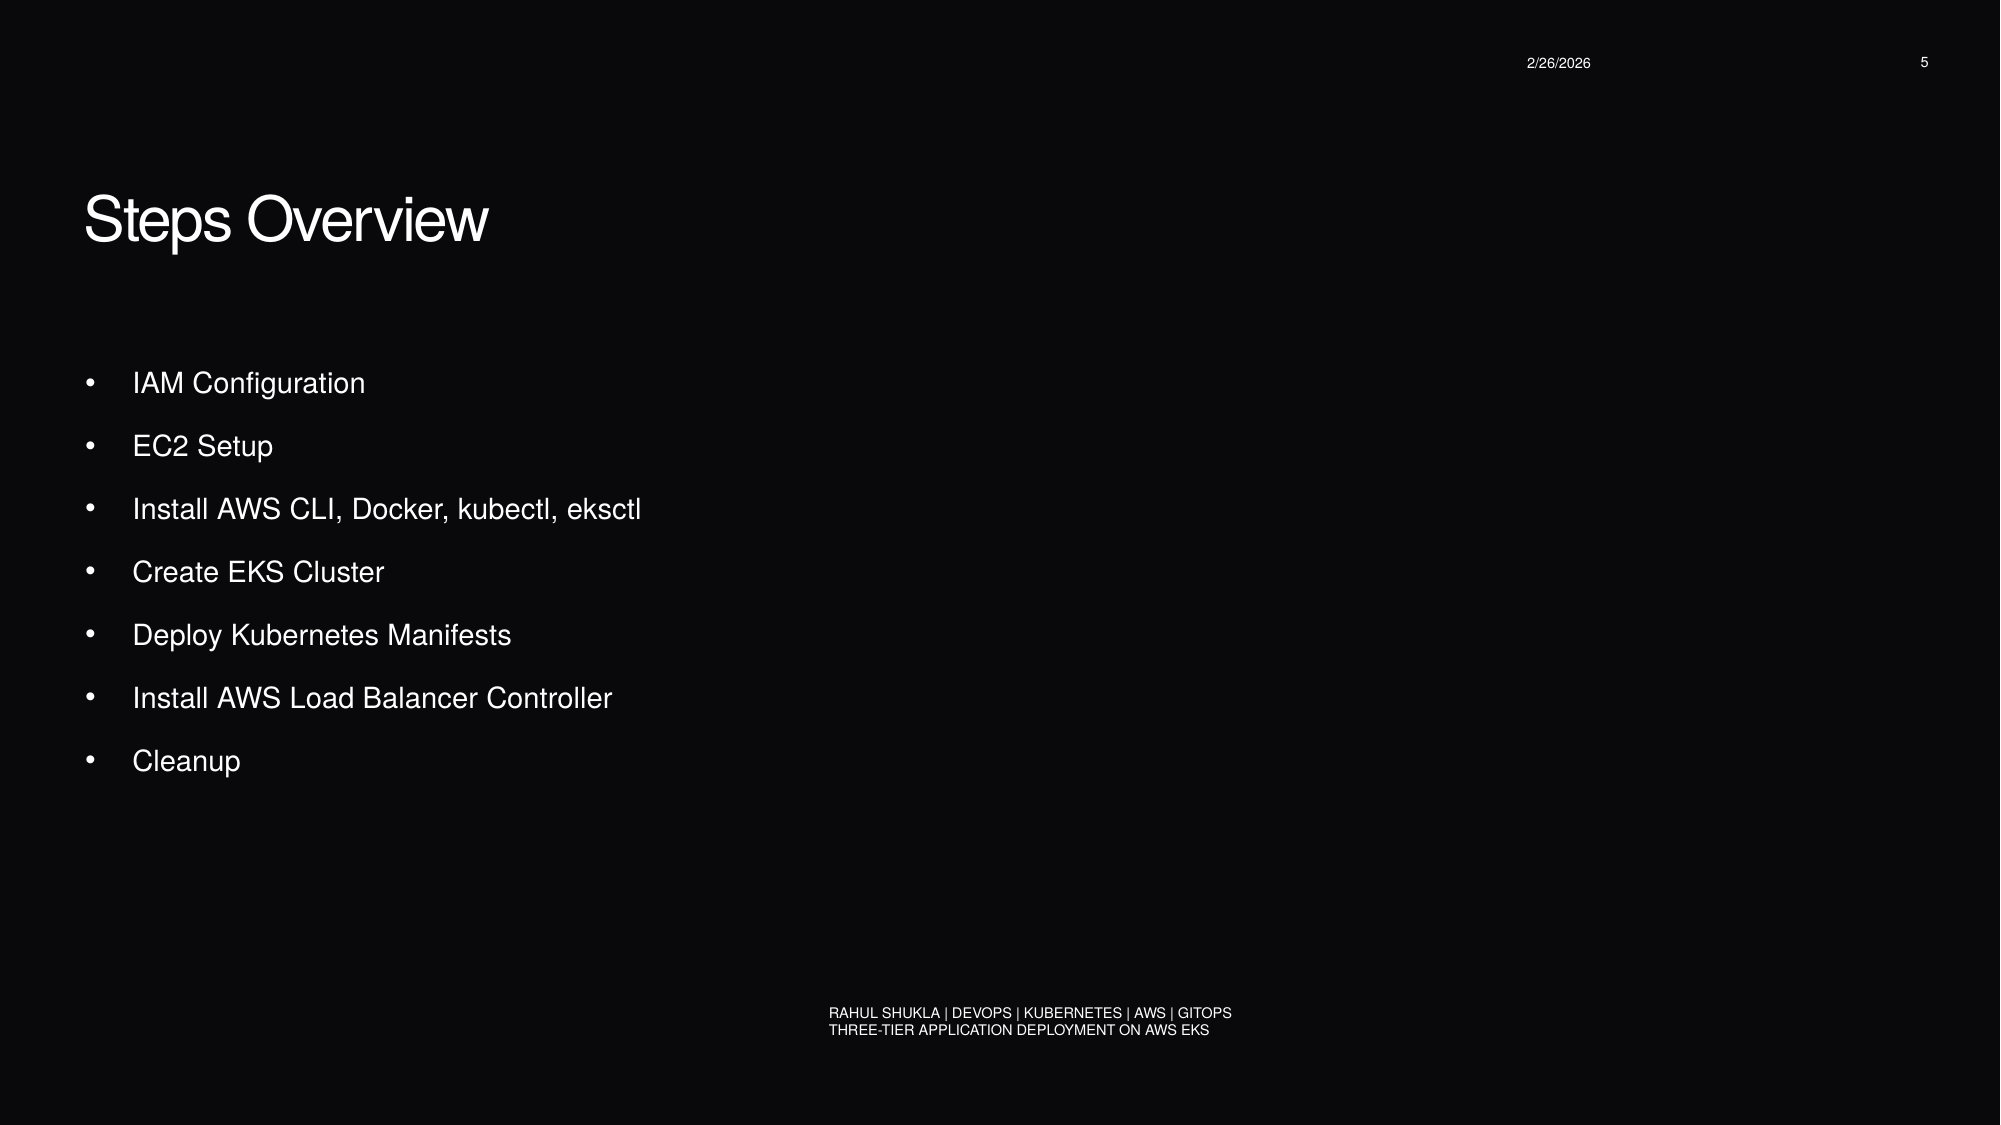

2/26/2026
5
# Steps Overview
IAM Configuration
EC2 Setup
Install AWS CLI, Docker, kubectl, eksctl
Create EKS Cluster
Deploy Kubernetes Manifests
Install AWS Load Balancer Controller
Cleanup

Rahul Shukla | DevOps | Kubernetes | AWS | GitOps
Three-Tier Application Deployment on AWS EKS